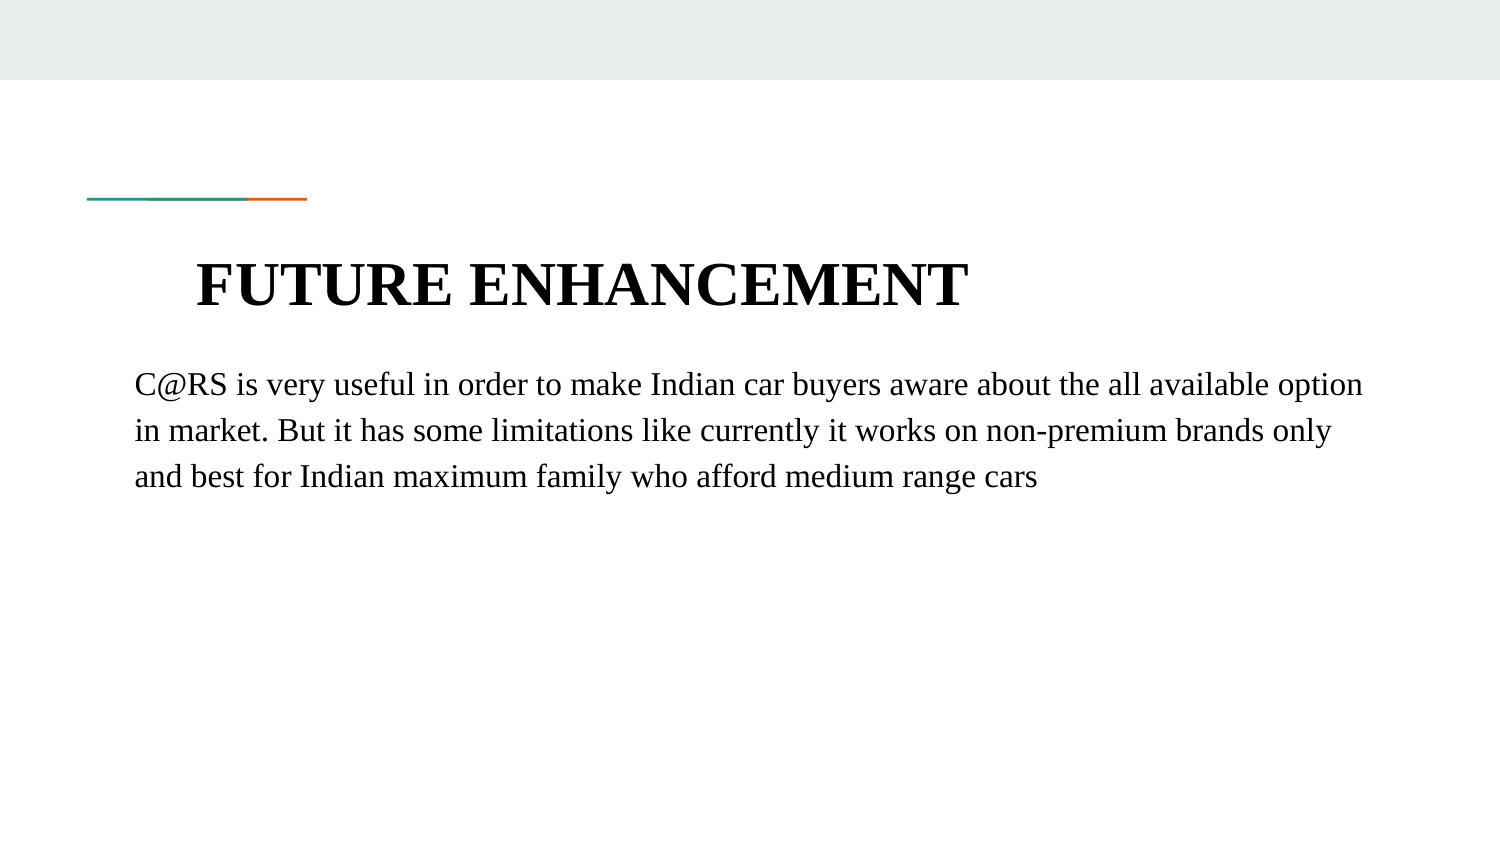

# FUTURE ENHANCEMENT

C@RS is very useful in order to make Indian car buyers aware about the all available option in market. But it has some limitations like currently it works on non-premium brands only and best for Indian maximum family who afford medium range cars